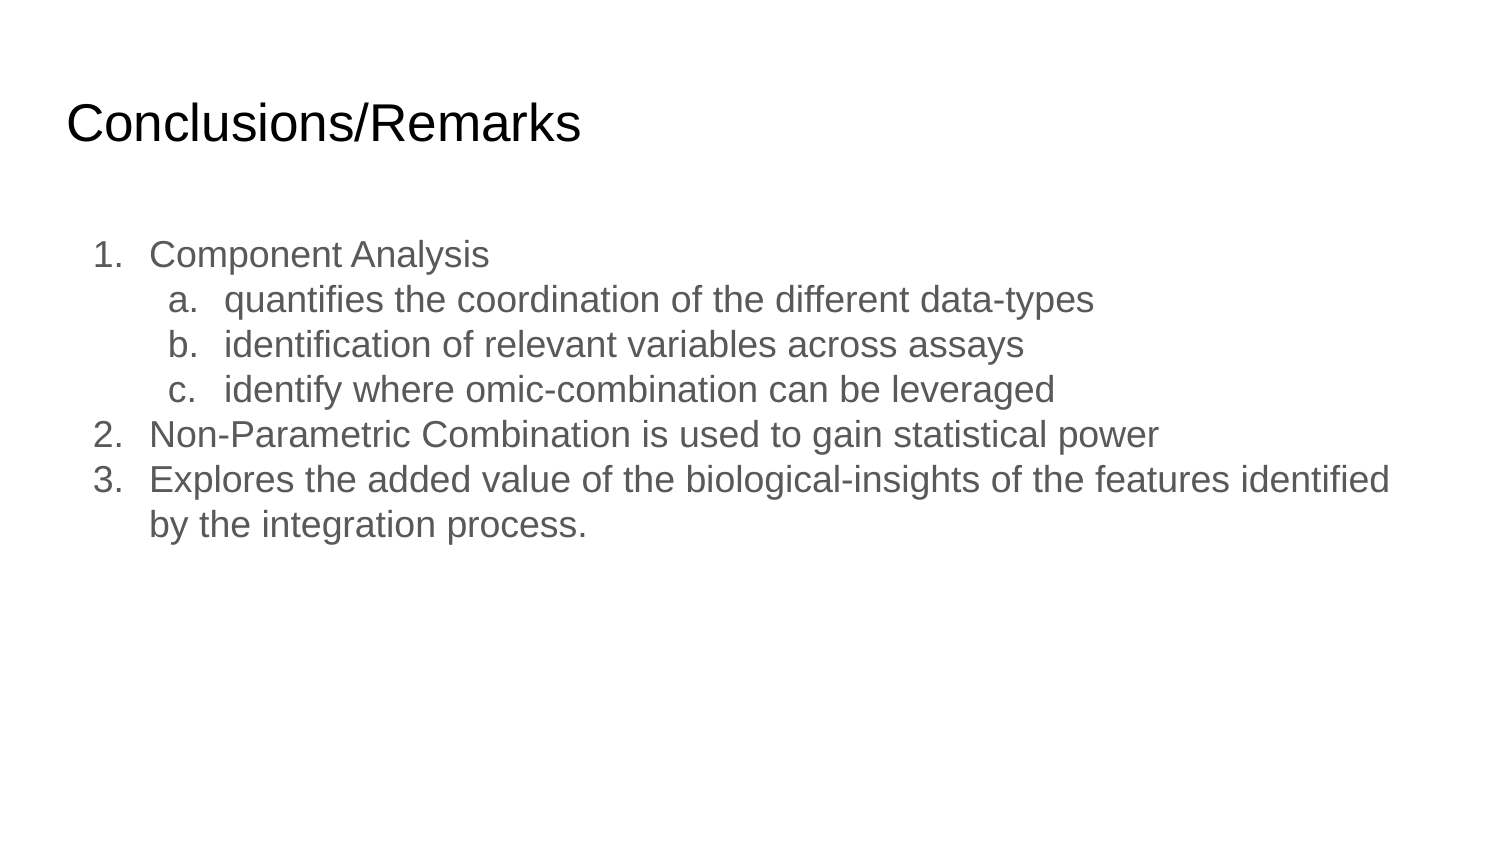

# Conclusions/Remarks
Component Analysis
quantifies the coordination of the different data-types
identification of relevant variables across assays
identify where omic-combination can be leveraged
Non-Parametric Combination is used to gain statistical power
Explores the added value of the biological-insights of the features identified by the integration process.